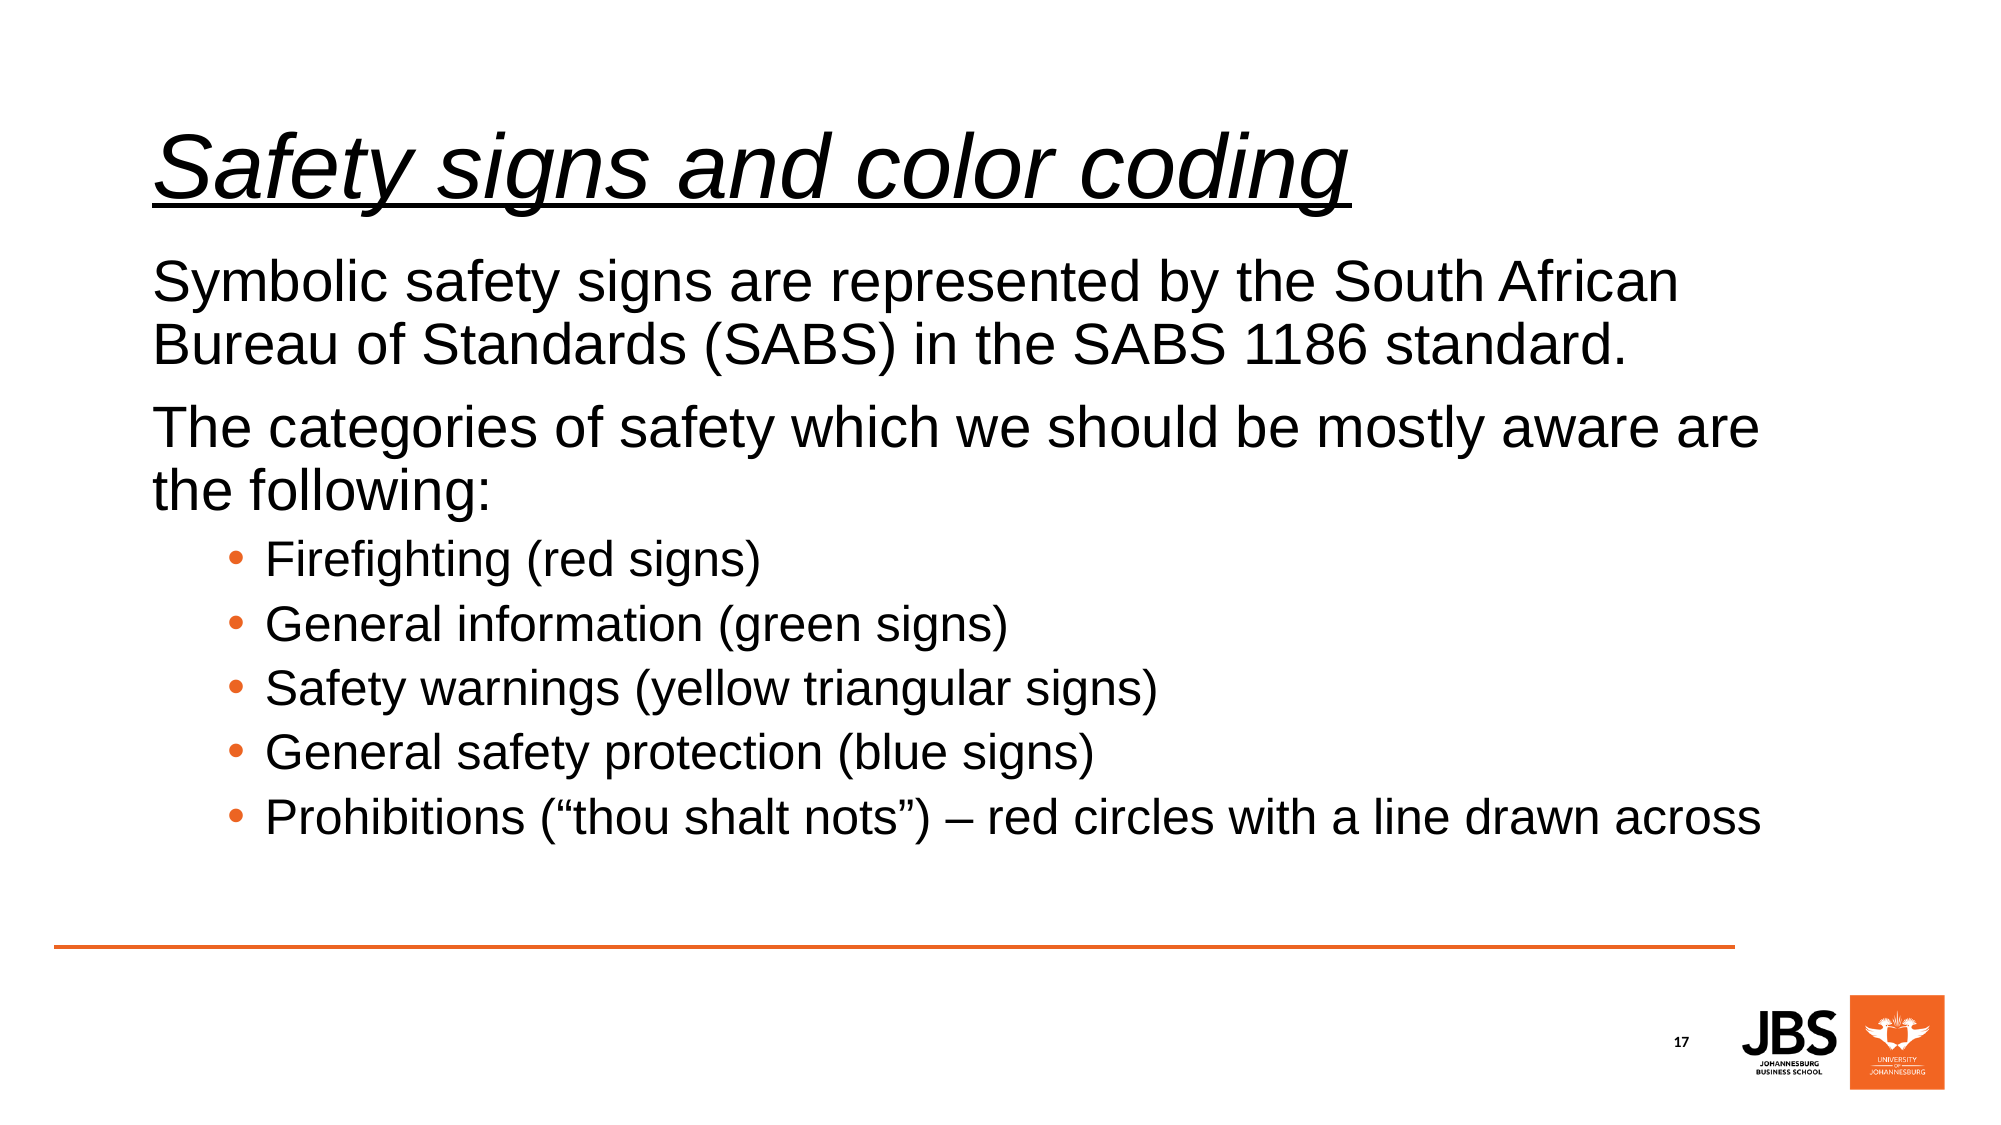

# Safety signs and color coding
Symbolic safety signs are represented by the South African Bureau of Standards (SABS) in the SABS 1186 standard.
The categories of safety which we should be mostly aware are the following:
Firefighting (red signs)
General information (green signs)
Safety warnings (yellow triangular signs)
General safety protection (blue signs)
Prohibitions (“thou shalt nots”) – red circles with a line drawn across